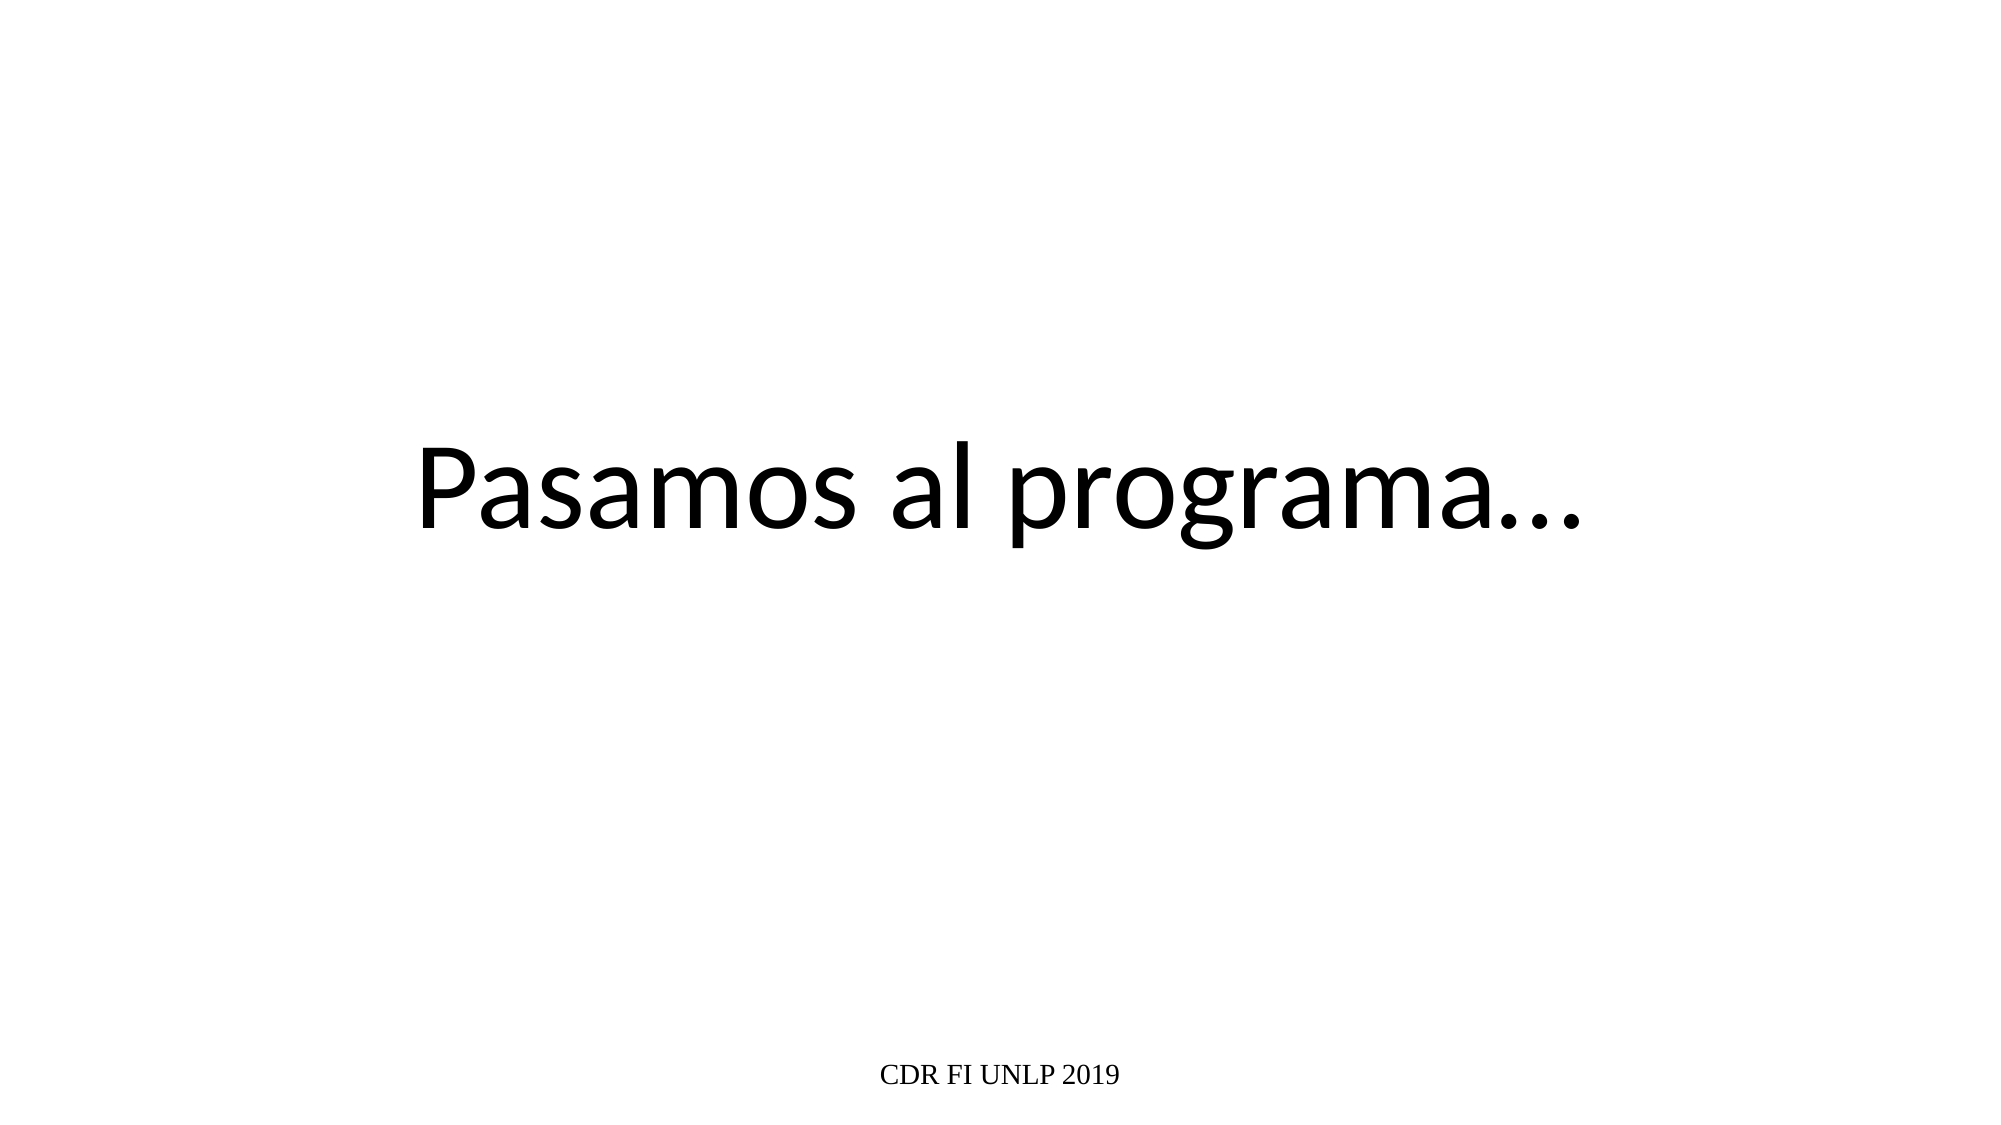

Pasamos al programa…
CDR FI UNLP 2019